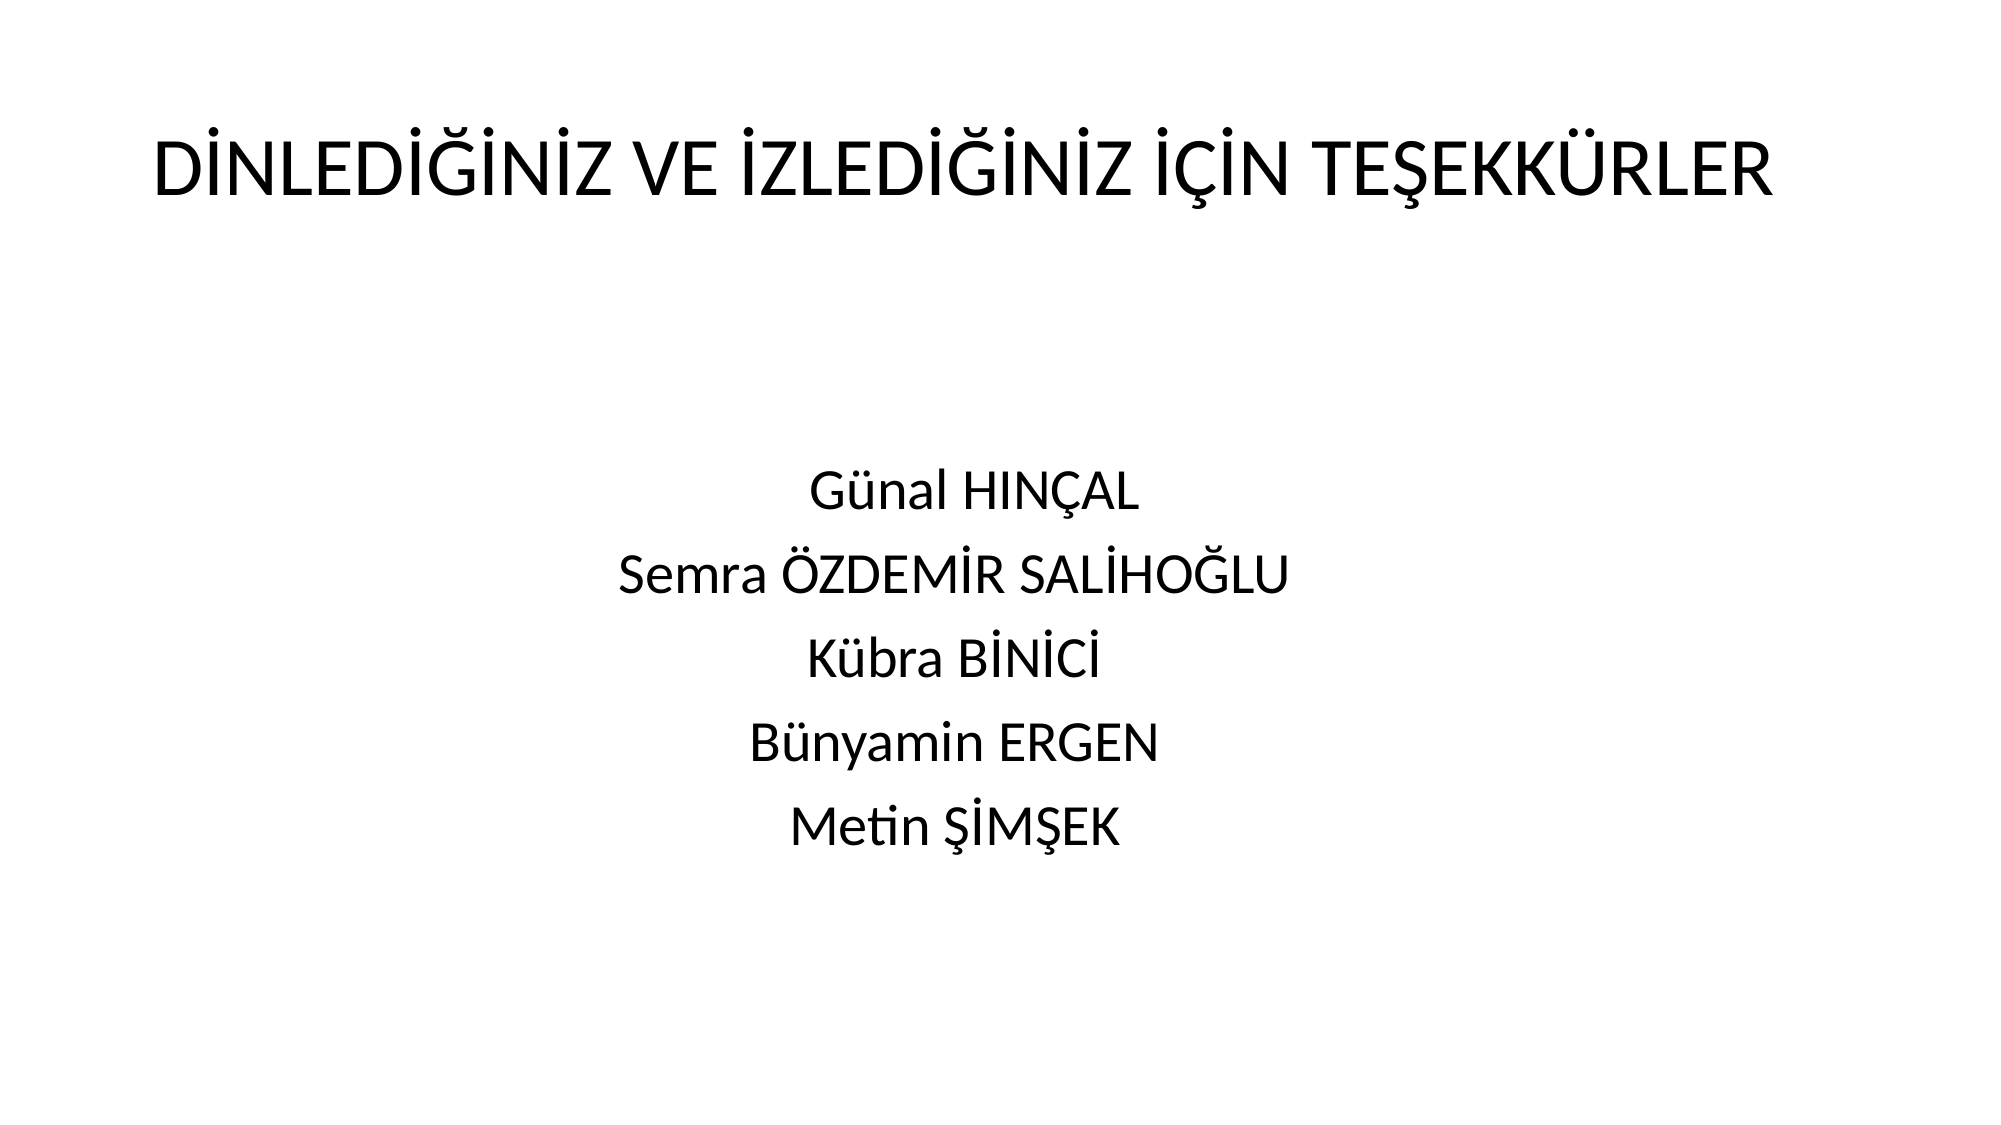

# DİNLEDİĞİNİZ VE İZLEDİĞİNİZ İÇİN TEŞEKKÜRLER

   Günal HINÇAL
Semra ÖZDEMİR SALİHOĞLU
Kübra BİNİCİ
Bünyamin ERGEN
Metin ŞİMŞEK